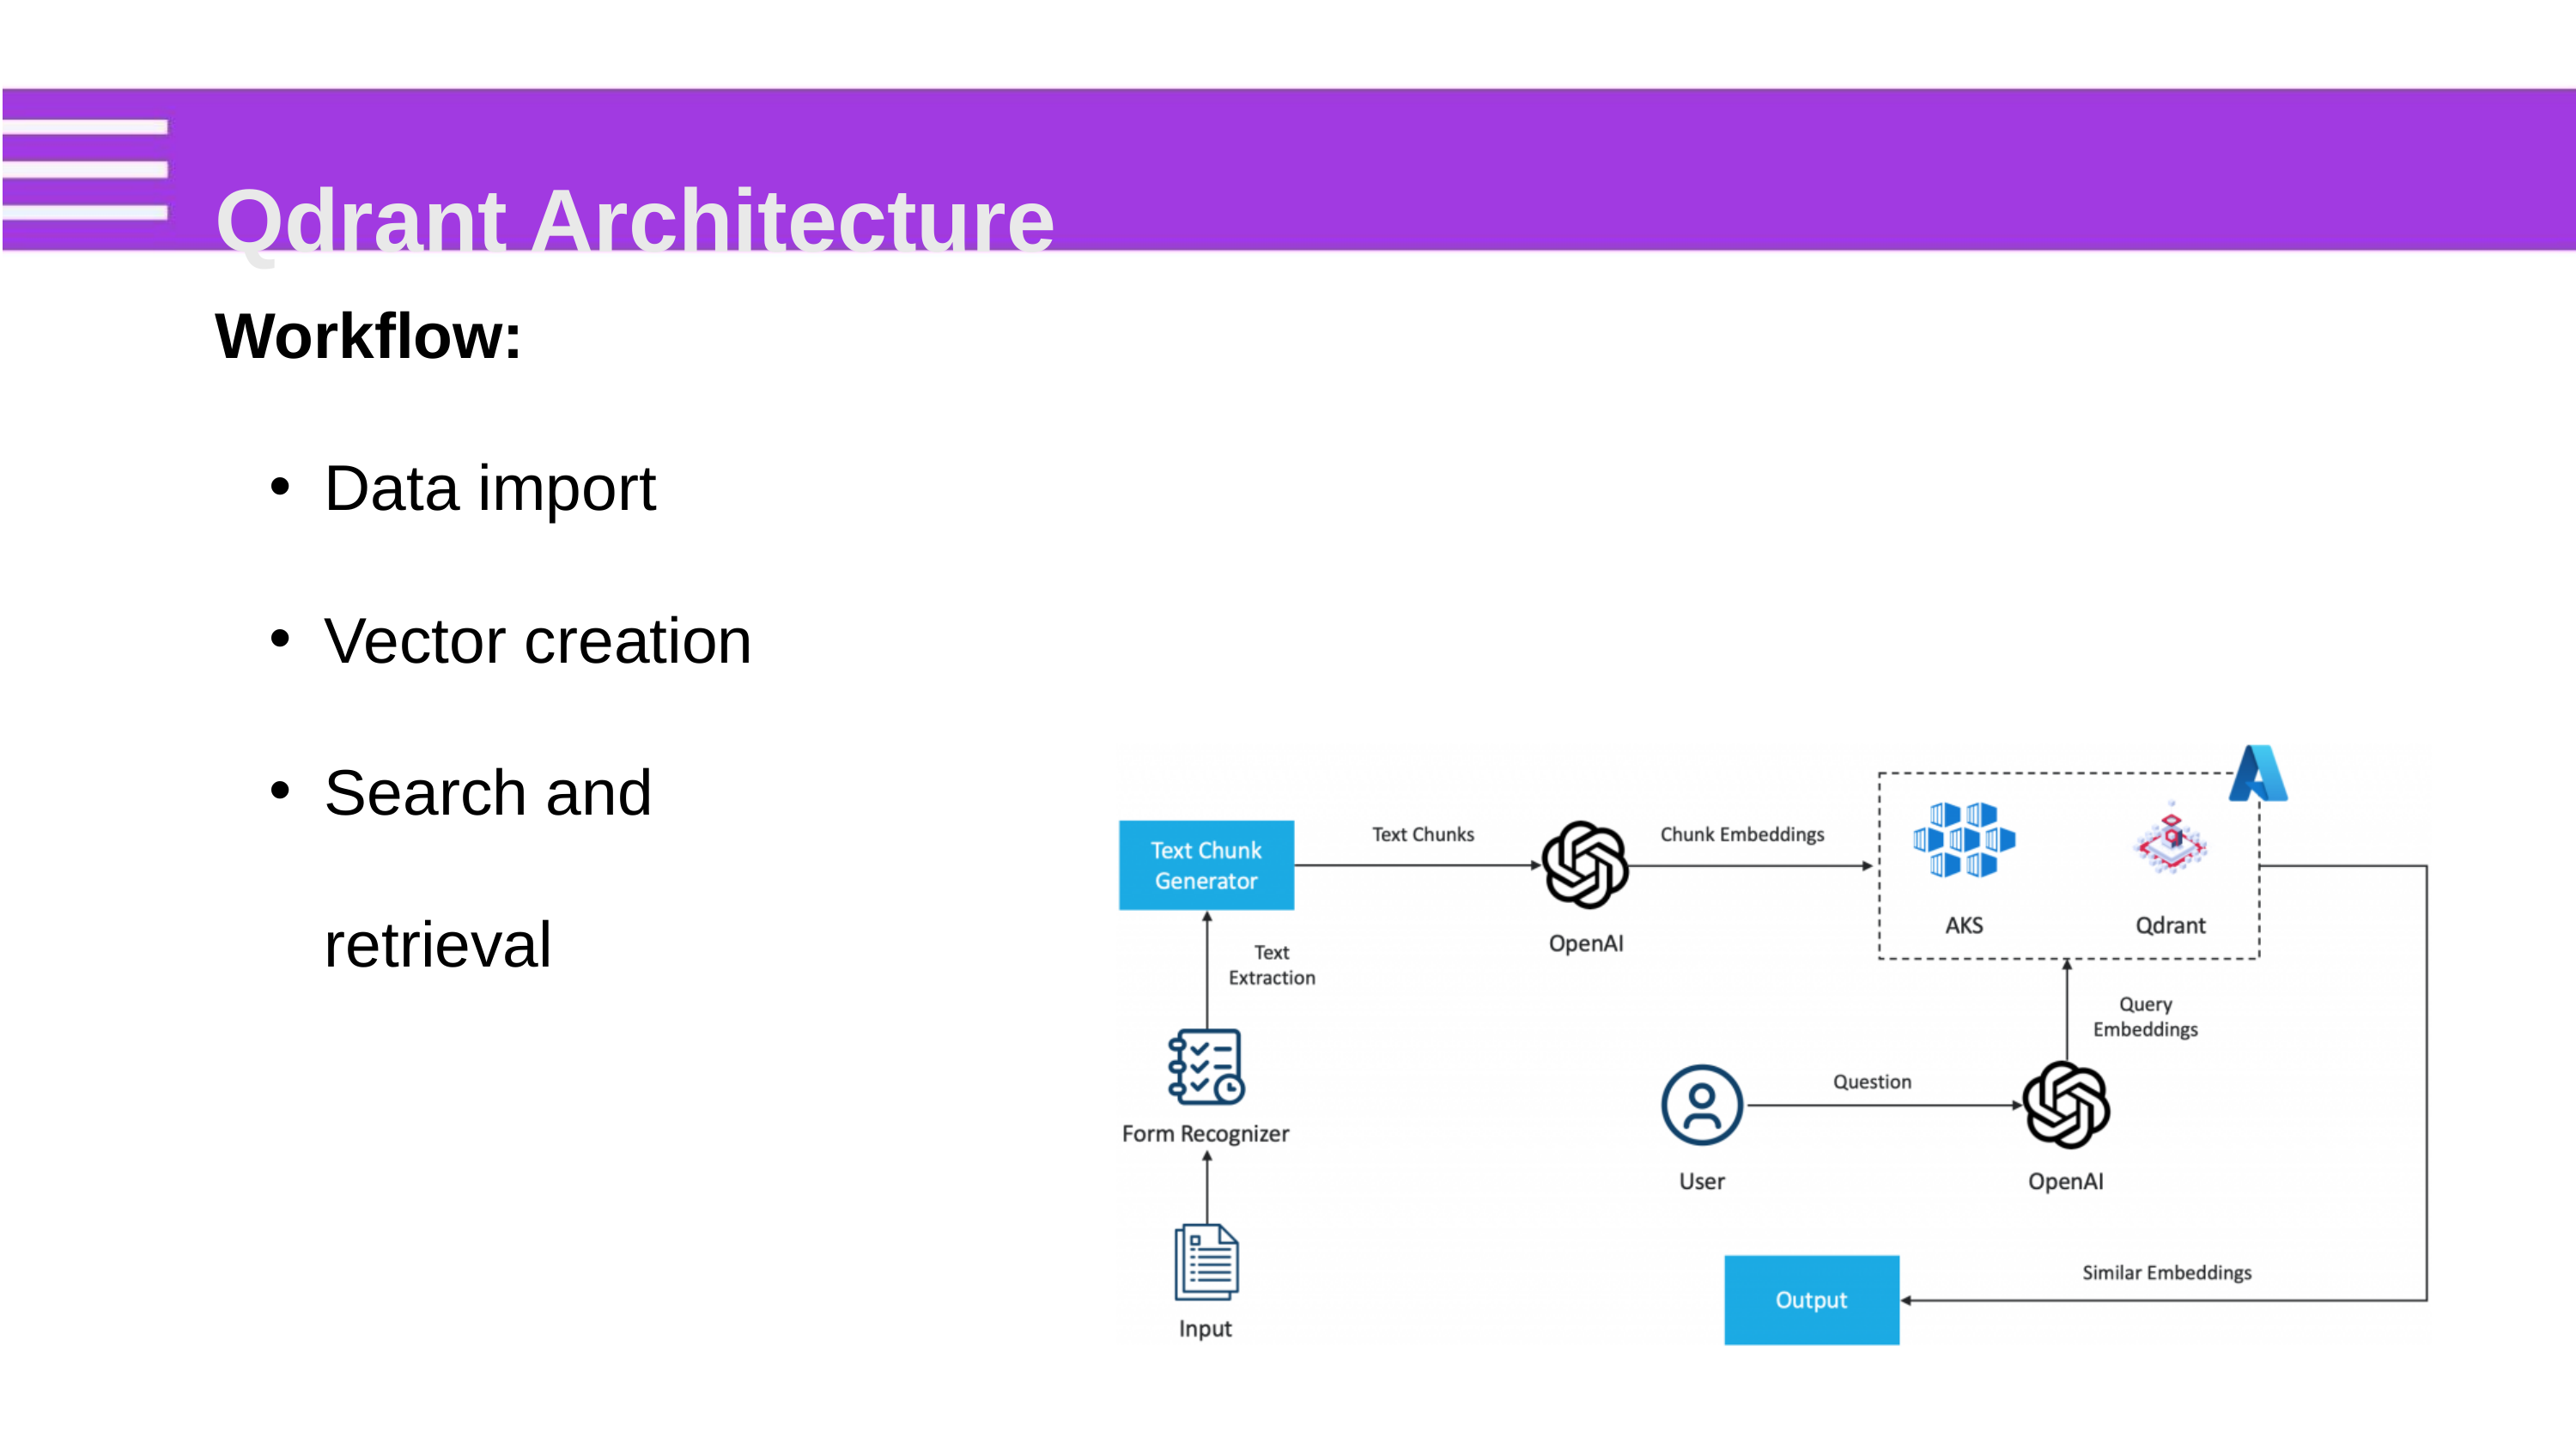

Qdrant Architecture

Workflow:
Data import
Vector creation
Search and retrieval